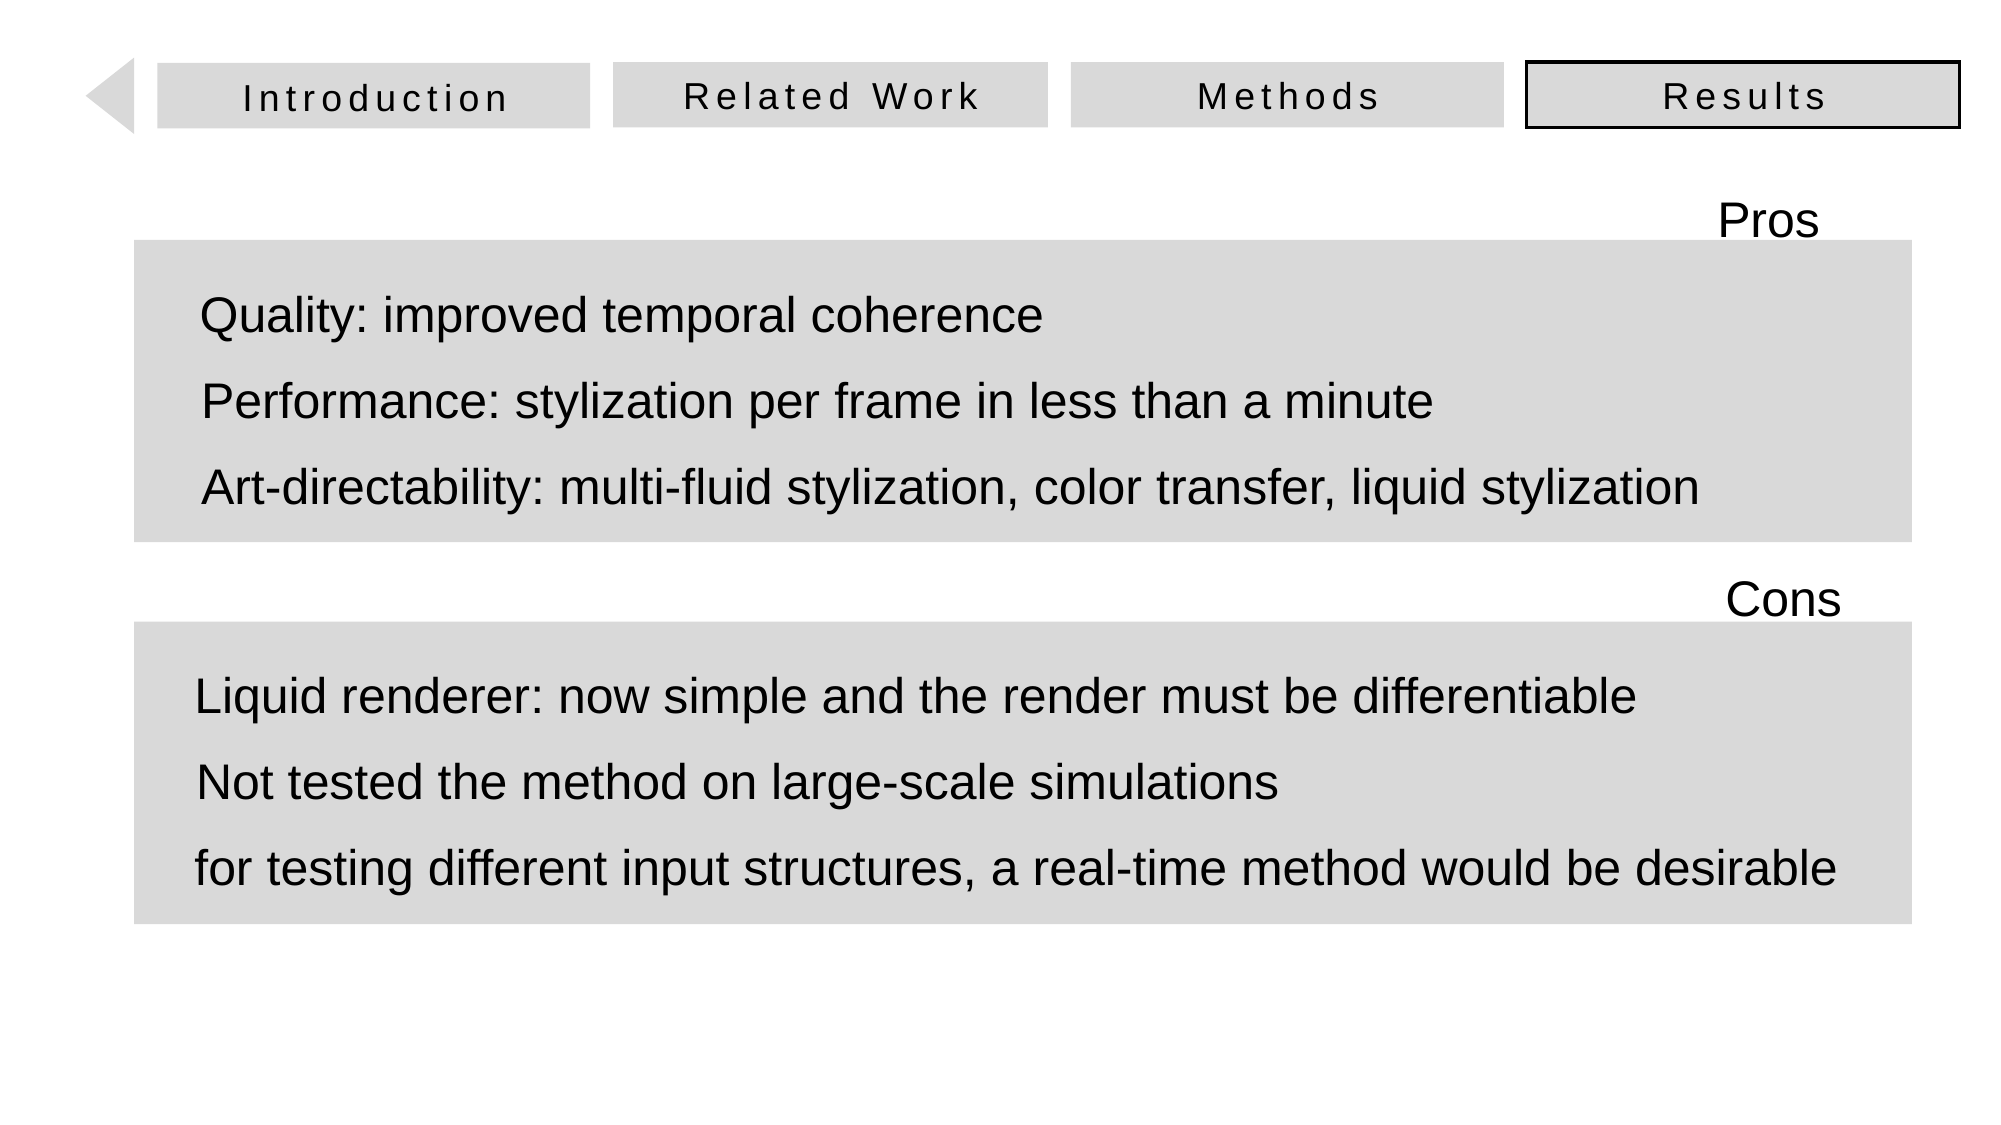

Methods
Results
Related Work

Introduction

Pros

Quality: improved temporal coherence
Performance: stylization per frame in less than a minute
Art-directability: multi-fluid stylization, color transfer, liquid stylization
Cons

Liquid renderer: now simple and the render must be differentiable
Not tested the method on large-scale simulations
for testing different input structures, a real-time method would be desirable